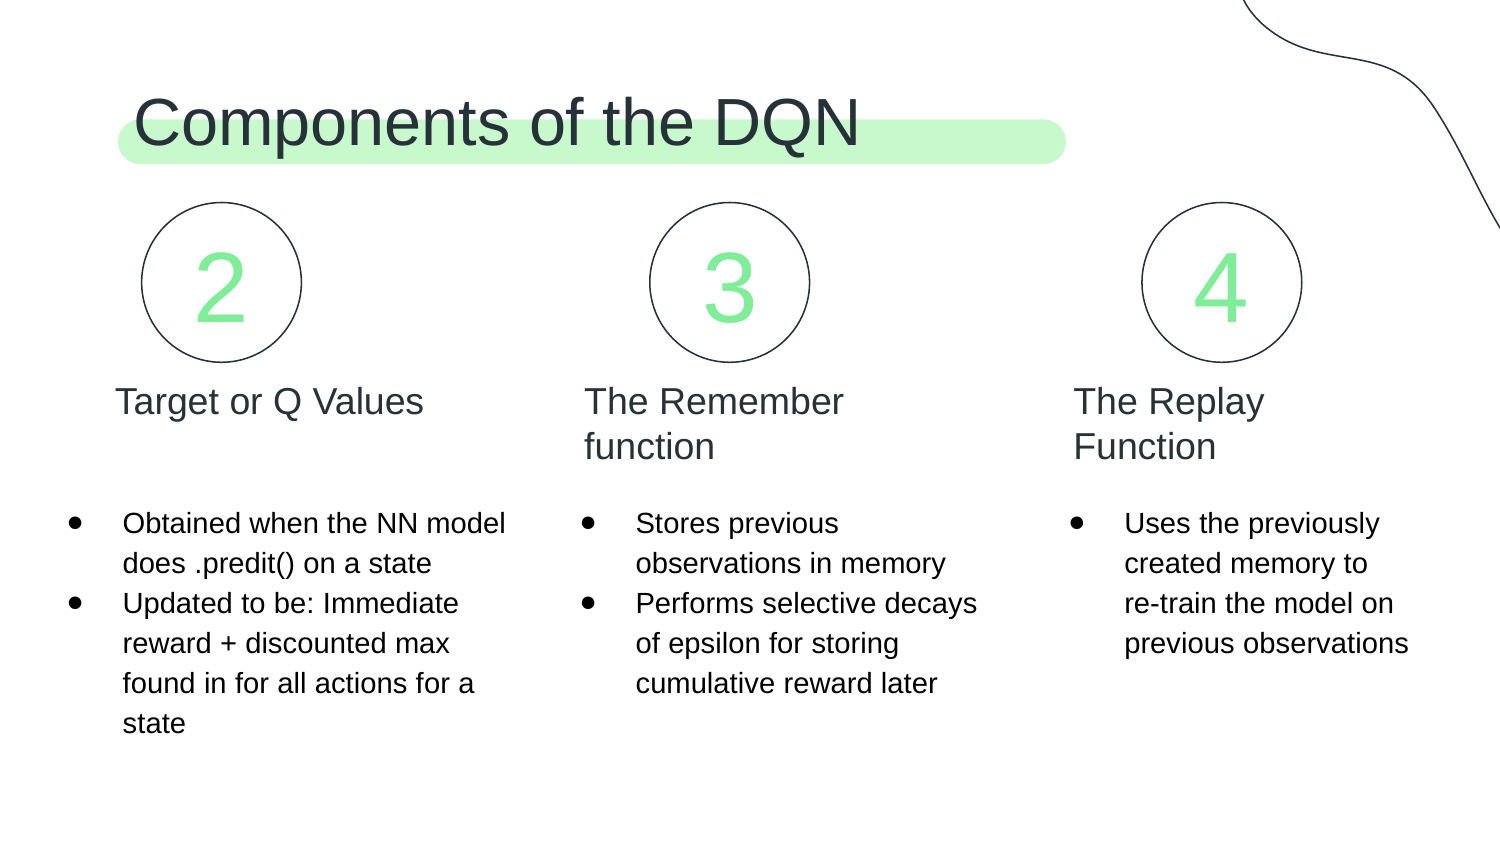

Components of the DQN

2
# 3
4
Target or Q Values

The Remember function

The Replay Function

Obtained when the NN model does .predit() on a state
Updated to be: Immediate reward + discounted max found in for all actions for a state

Stores previous observations in memory
Performs selective decays of epsilon for storing cumulative reward later
Uses the previously created memory to re-train the model on previous observations